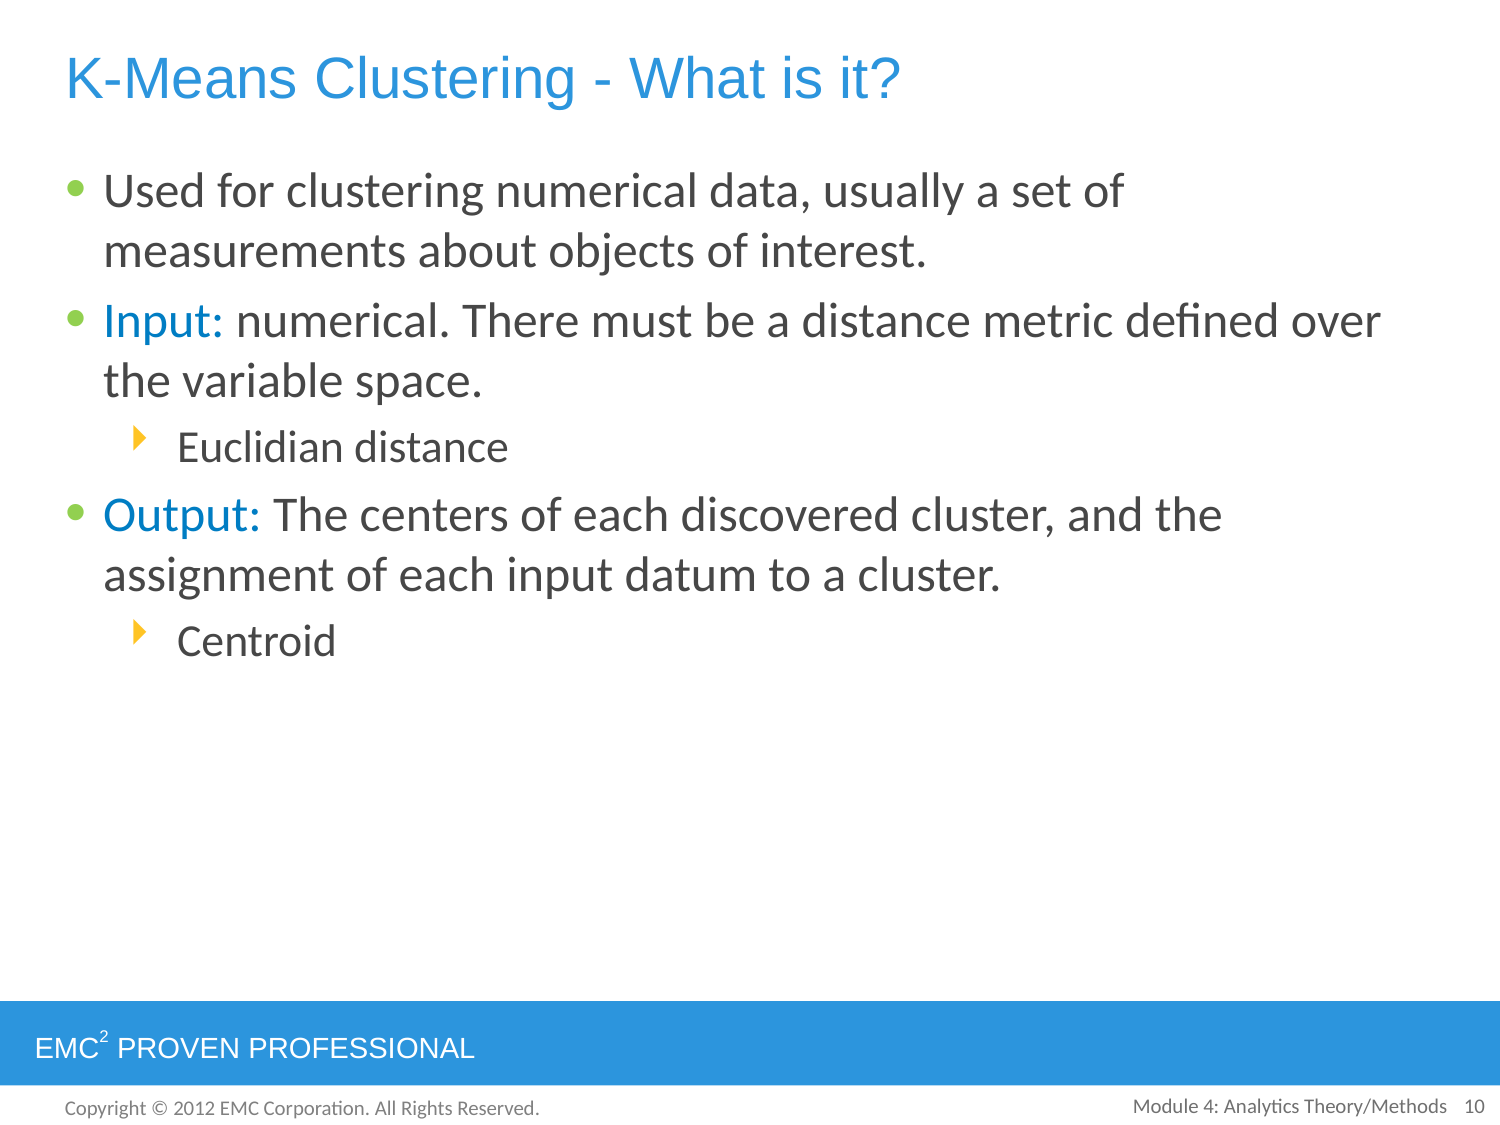

# K-Means Clustering - What is it?
Used for clustering numerical data, usually a set of measurements about objects of interest.
Input: numerical. There must be a distance metric defined over the variable space.
Euclidian distance
Output: The centers of each discovered cluster, and the assignment of each input datum to a cluster.
Centroid
Module 4: Analytics Theory/Methods
10